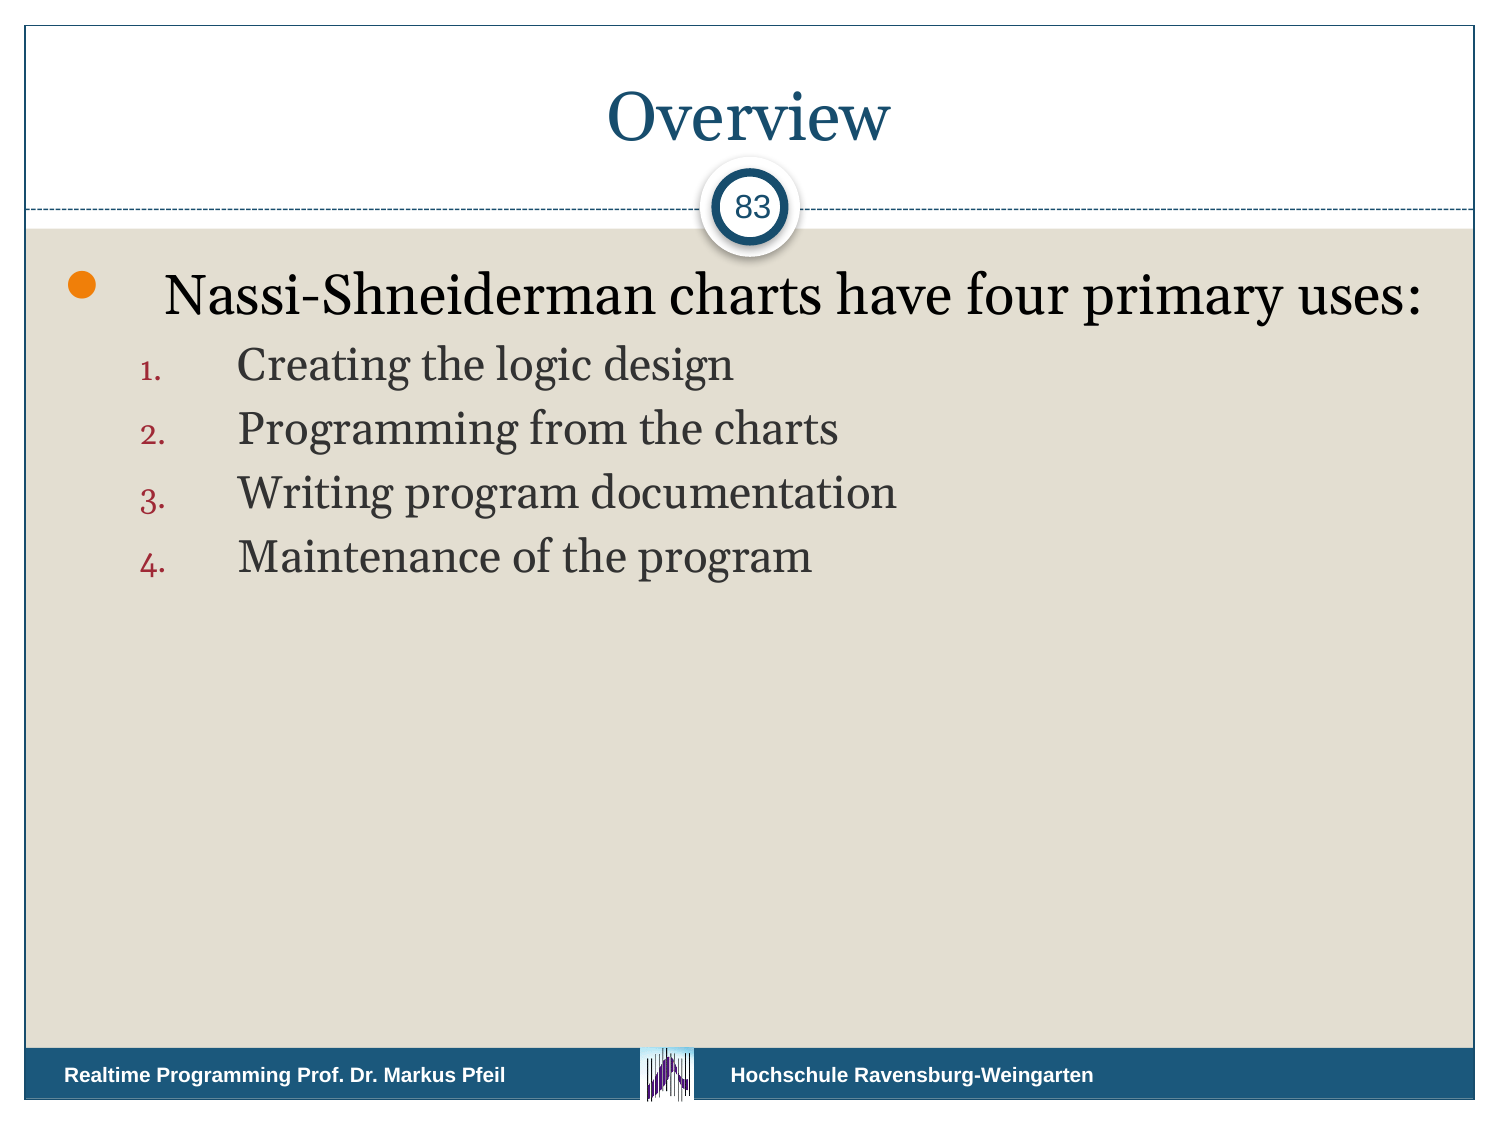

# Overview
83
Nassi-Shneiderman charts have four primary uses:
 Creating the logic design
 Programming from the charts
 Writing program documentation
 Maintenance of the program
Realtime Programming Prof. Dr. Markus Pfeil